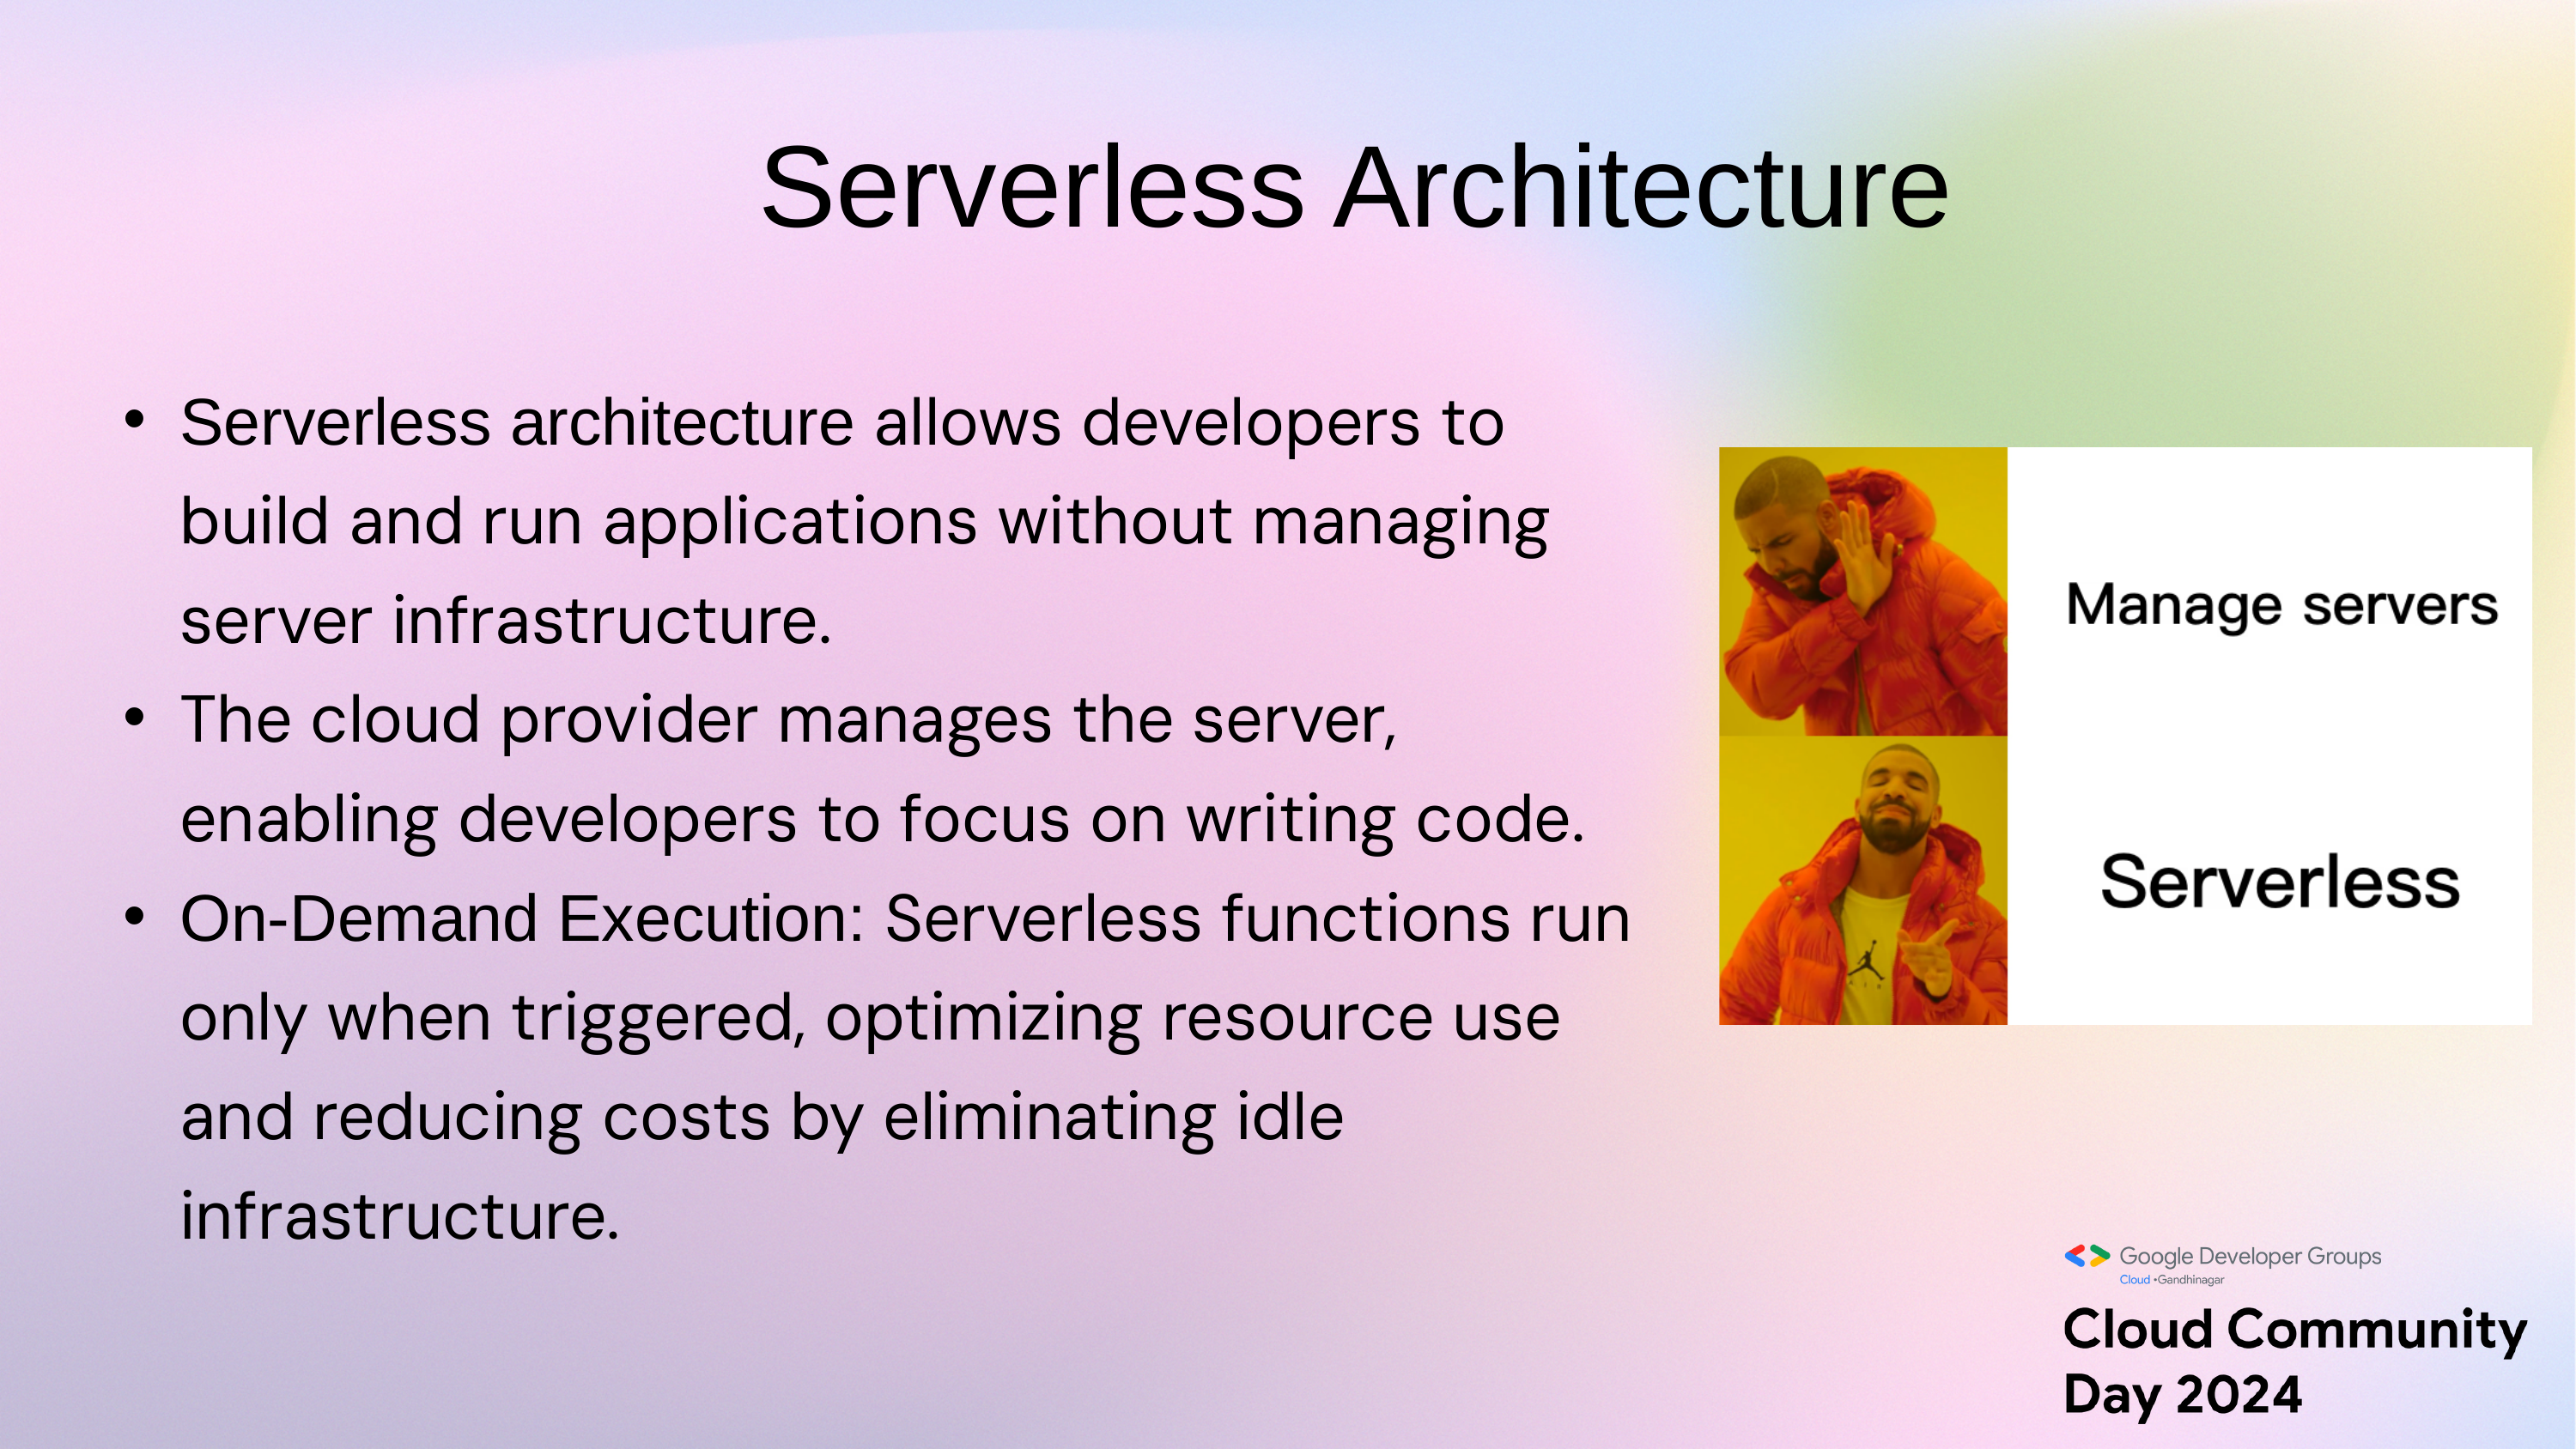

Serverless Architecture
Serverless architecture allows developers to build and run applications without managing server infrastructure.
The cloud provider manages the server, enabling developers to focus on writing code.
On-Demand Execution: Serverless functions run only when triggered, optimizing resource use and reducing costs by eliminating idle infrastructure.